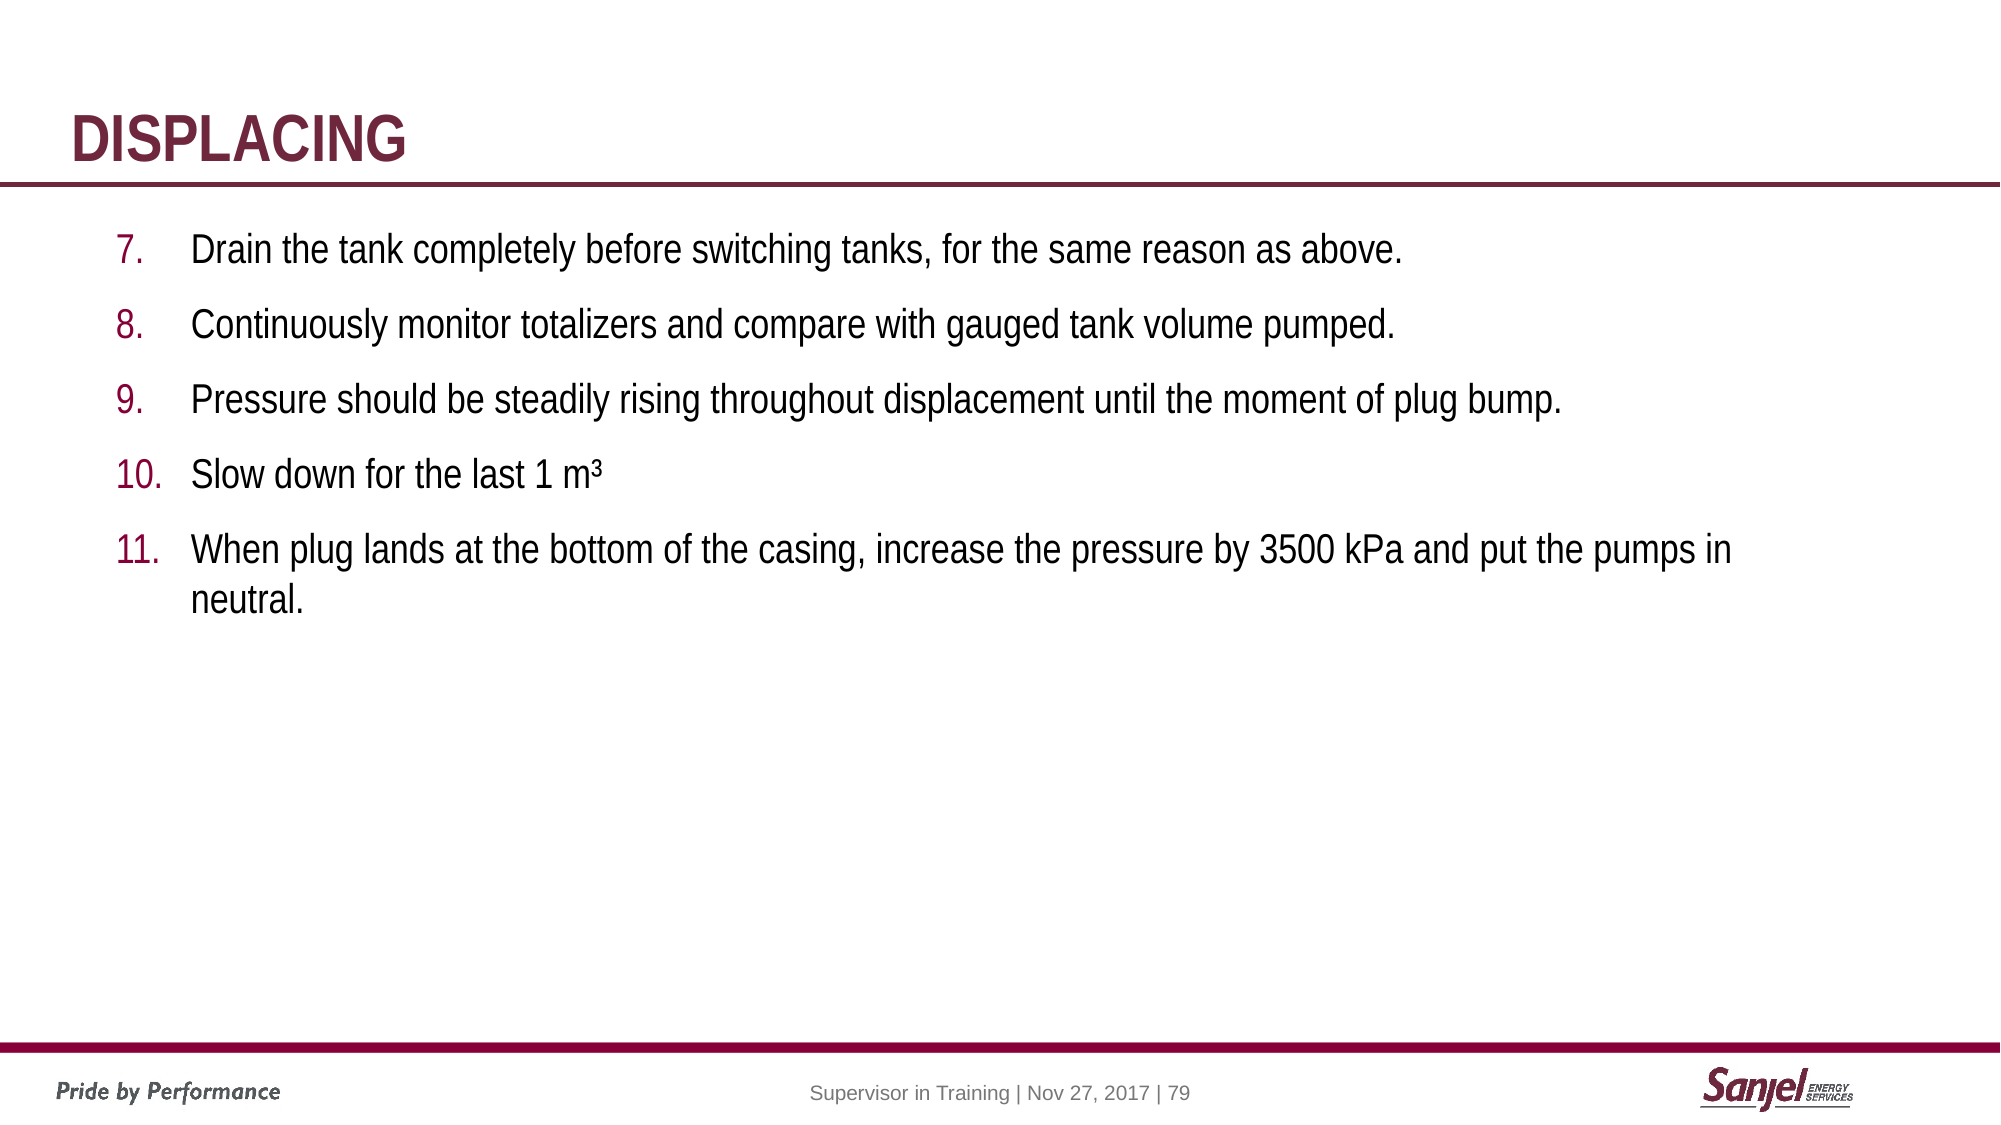

# Displacing
Drain the tank completely before switching tanks, for the same reason as above.
Continuously monitor totalizers and compare with gauged tank volume pumped.
Pressure should be steadily rising throughout displacement until the moment of plug bump.
Slow down for the last 1 m³
When plug lands at the bottom of the casing, increase the pressure by 3500 kPa and put the pumps in neutral.